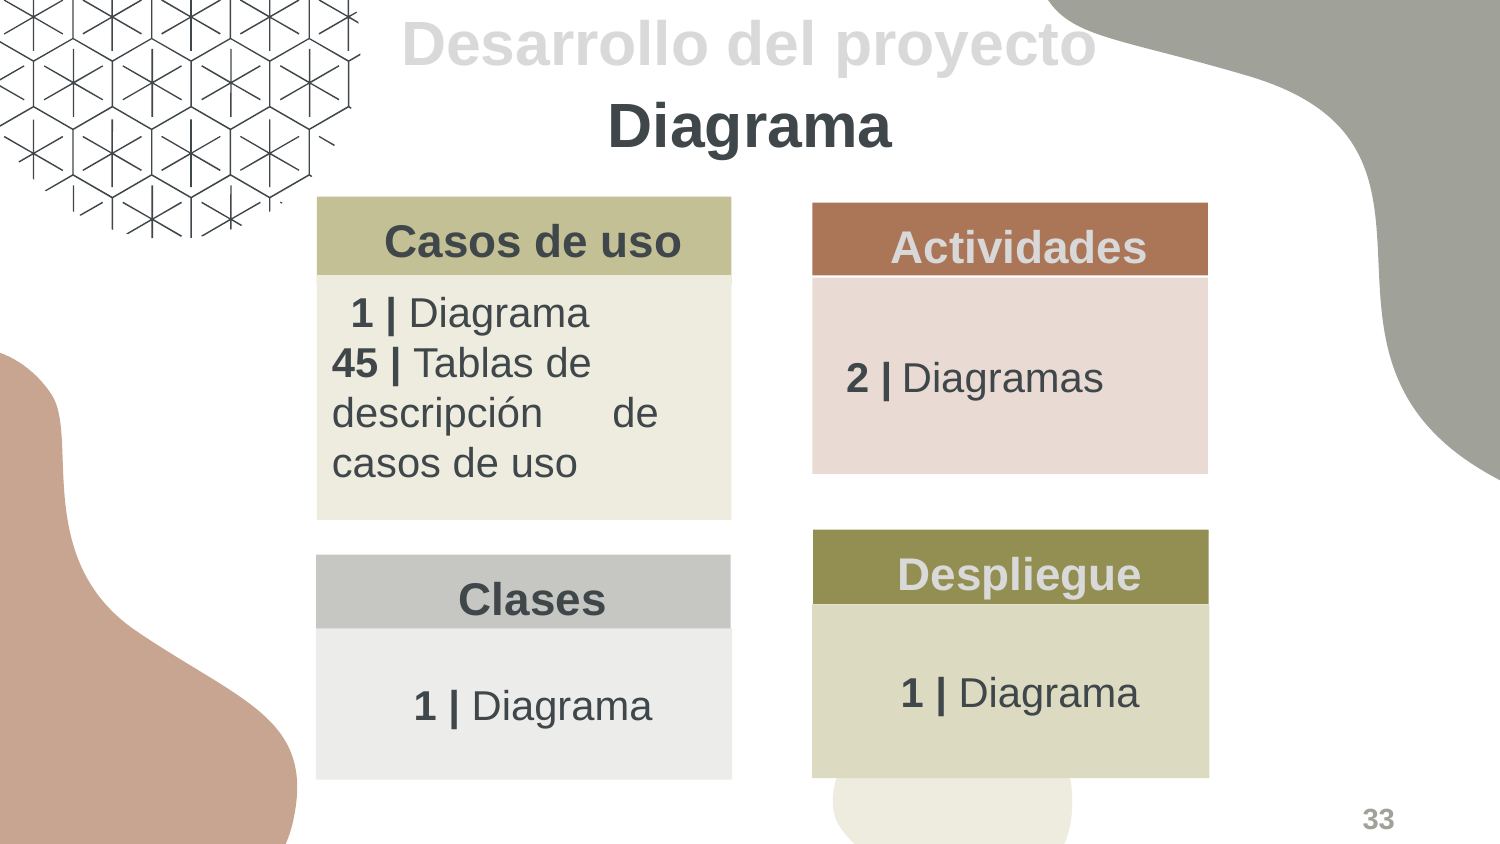

Desarrollo del proyecto
# Diagrama
Casos de uso
Actividades

1 | Diagrama
45 | Tablas de descripción      de casos de uso

2 | Diagramas
Despliegue
Clases
1 | Diagrama
1 | Diagrama
33